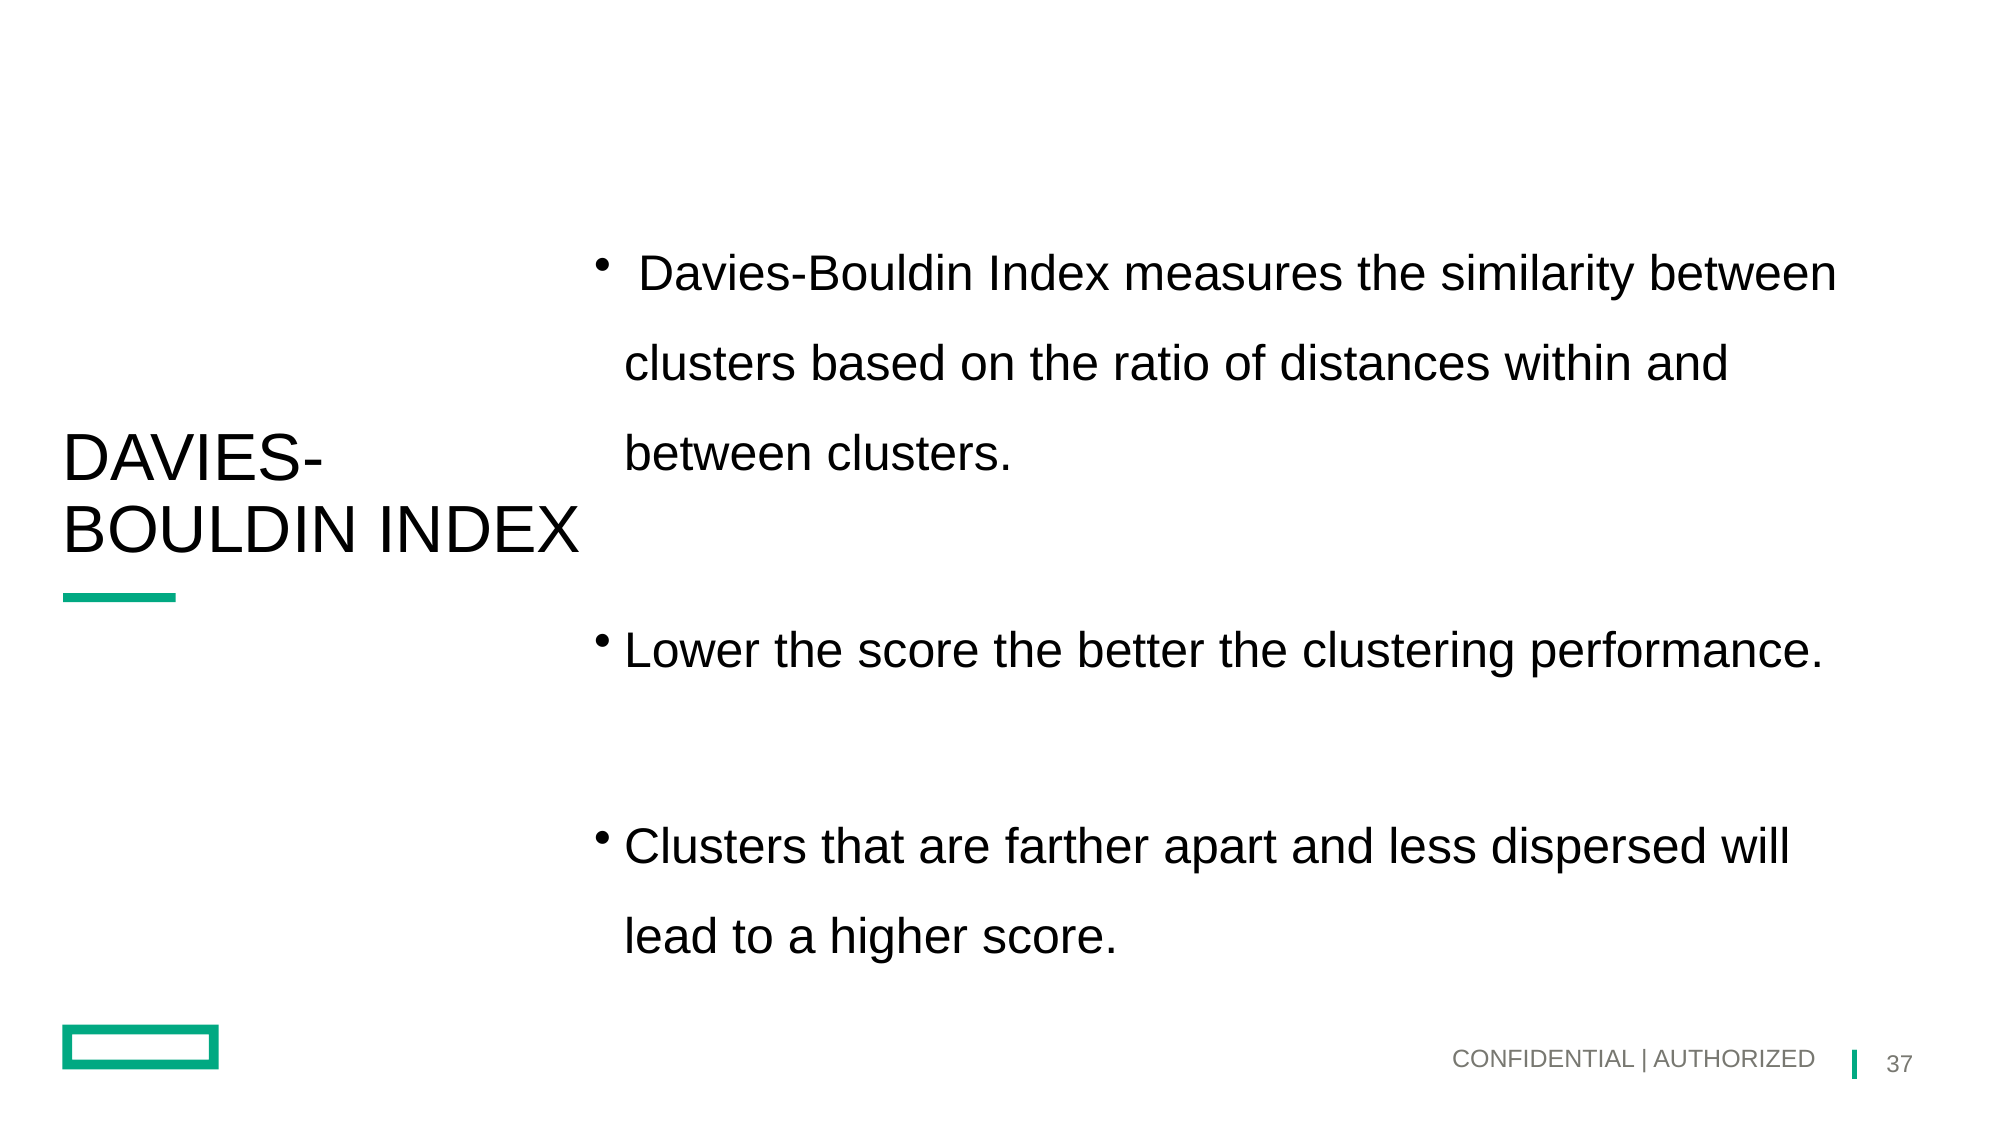

Davies-Bouldin Index measures the similarity between clusters based on the ratio of distances within and between clusters.

Lower the score the better the clustering performance.

Clusters that are farther apart and less dispersed will lead to a higher score.
# Davies-Bouldin Index
CONFIDENTIAL | AUTHORIZED
37